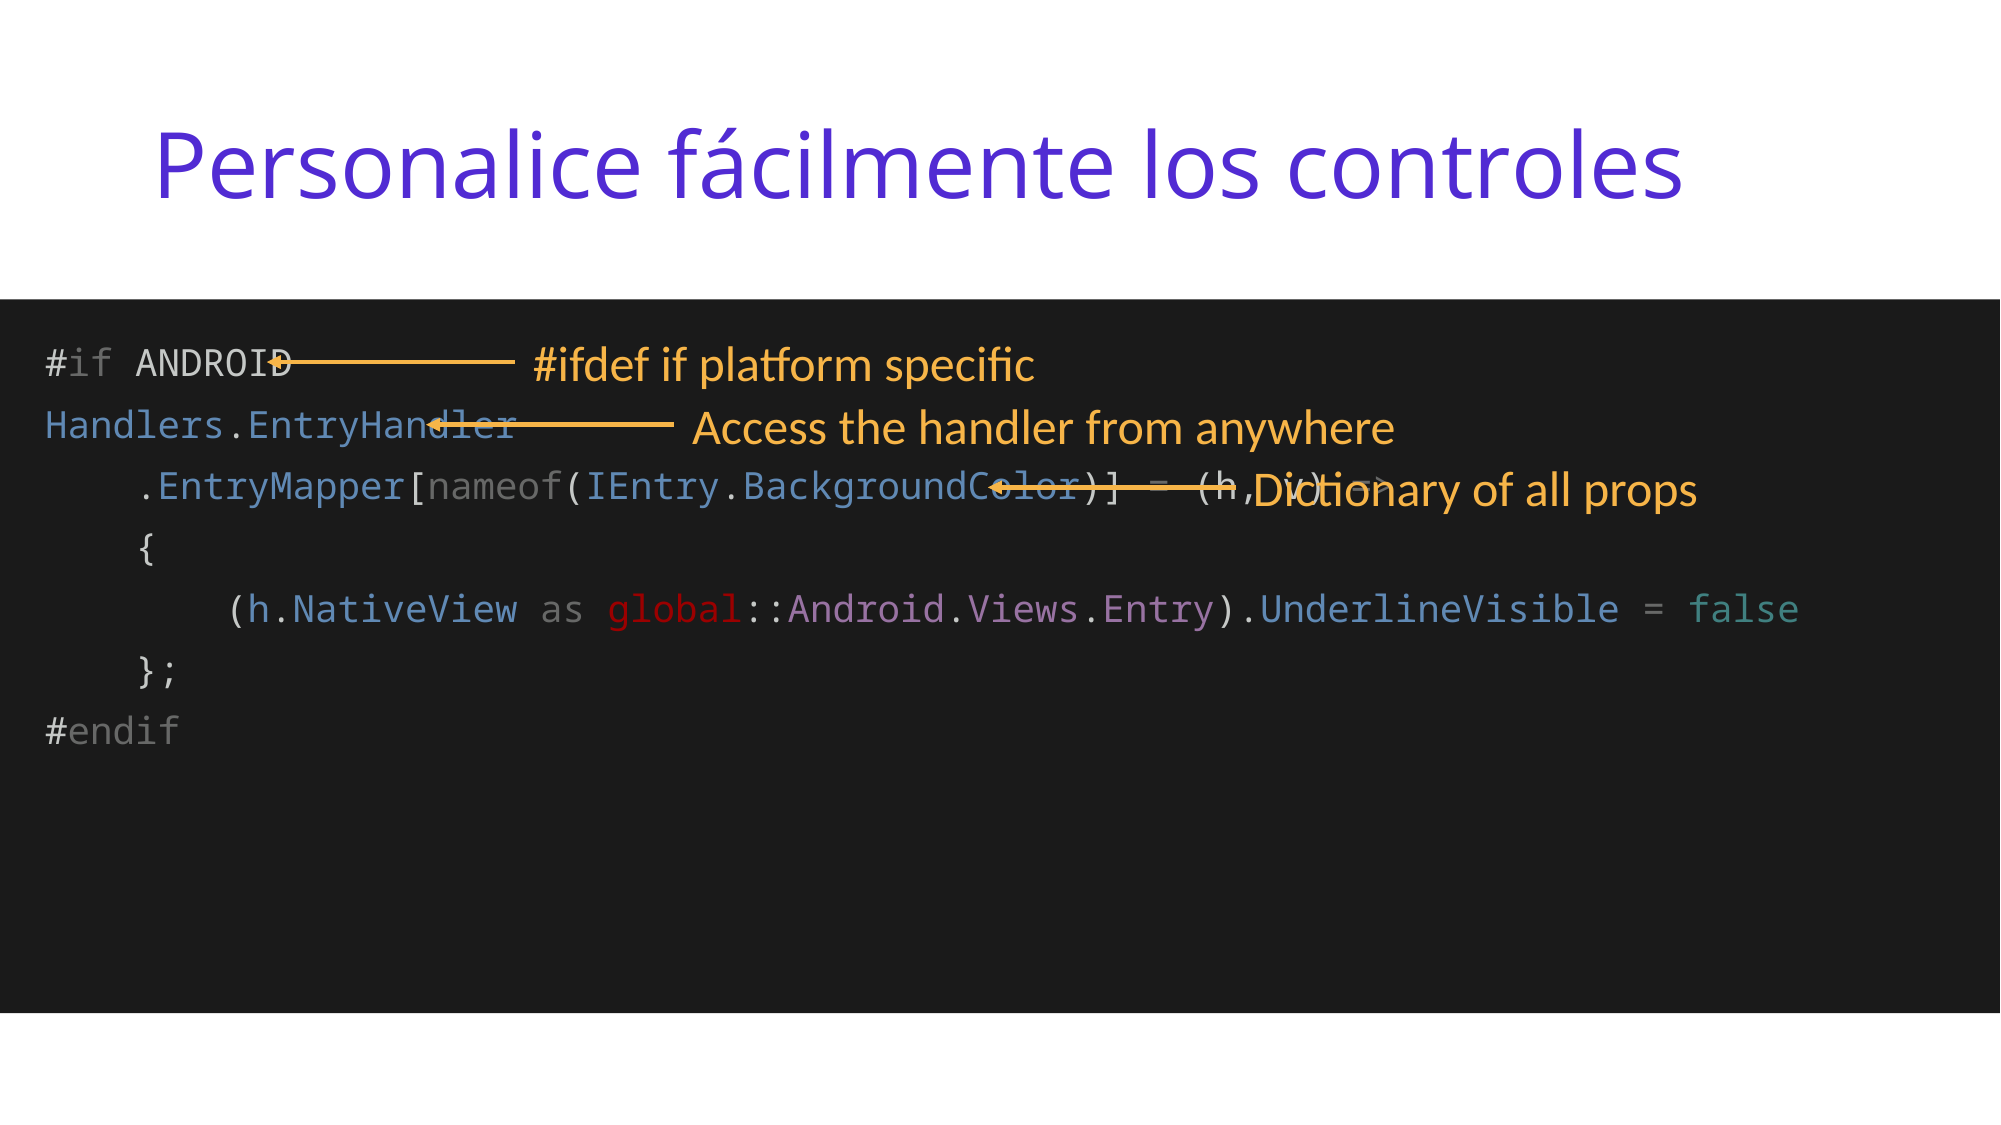

# Personalice fácilmente los controles
#if ANDROID
Handlers.EntryHandler
    .EntryMapper[nameof(IEntry.BackgroundColor)] = (h, v) =>
    {
        (h.NativeView as global::Android.Views.Entry).UnderlineVisible = false
    };
#endif
#ifdef if platform specific
Access the handler from anywhere
Dictionary of all props